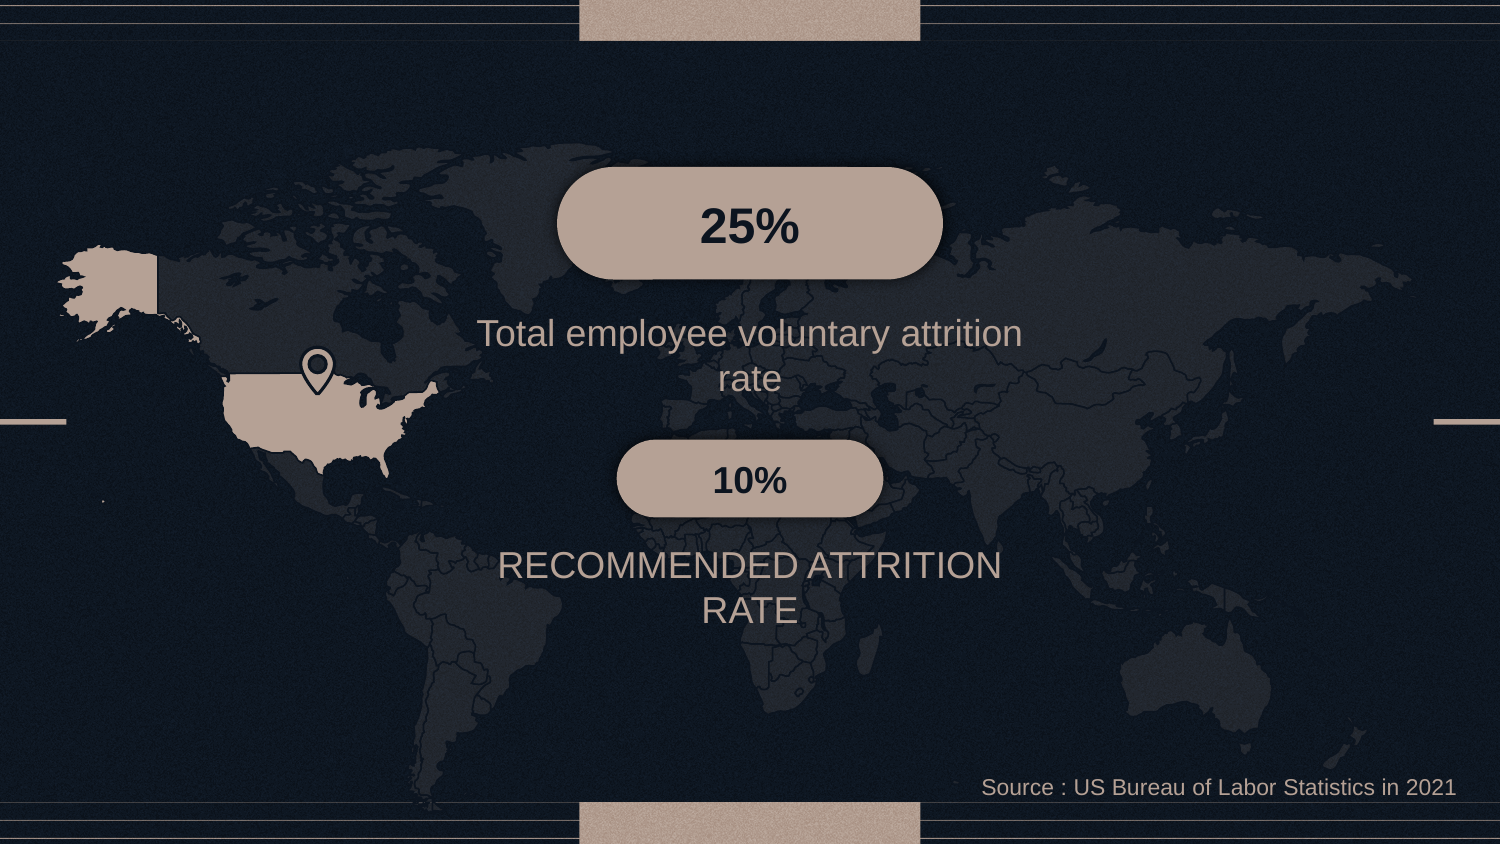

25%
Total employee voluntary attrition rate

10%
RECOMMENDED ATTRITION RATE
Source : US Bureau of Labor Statistics in 2021